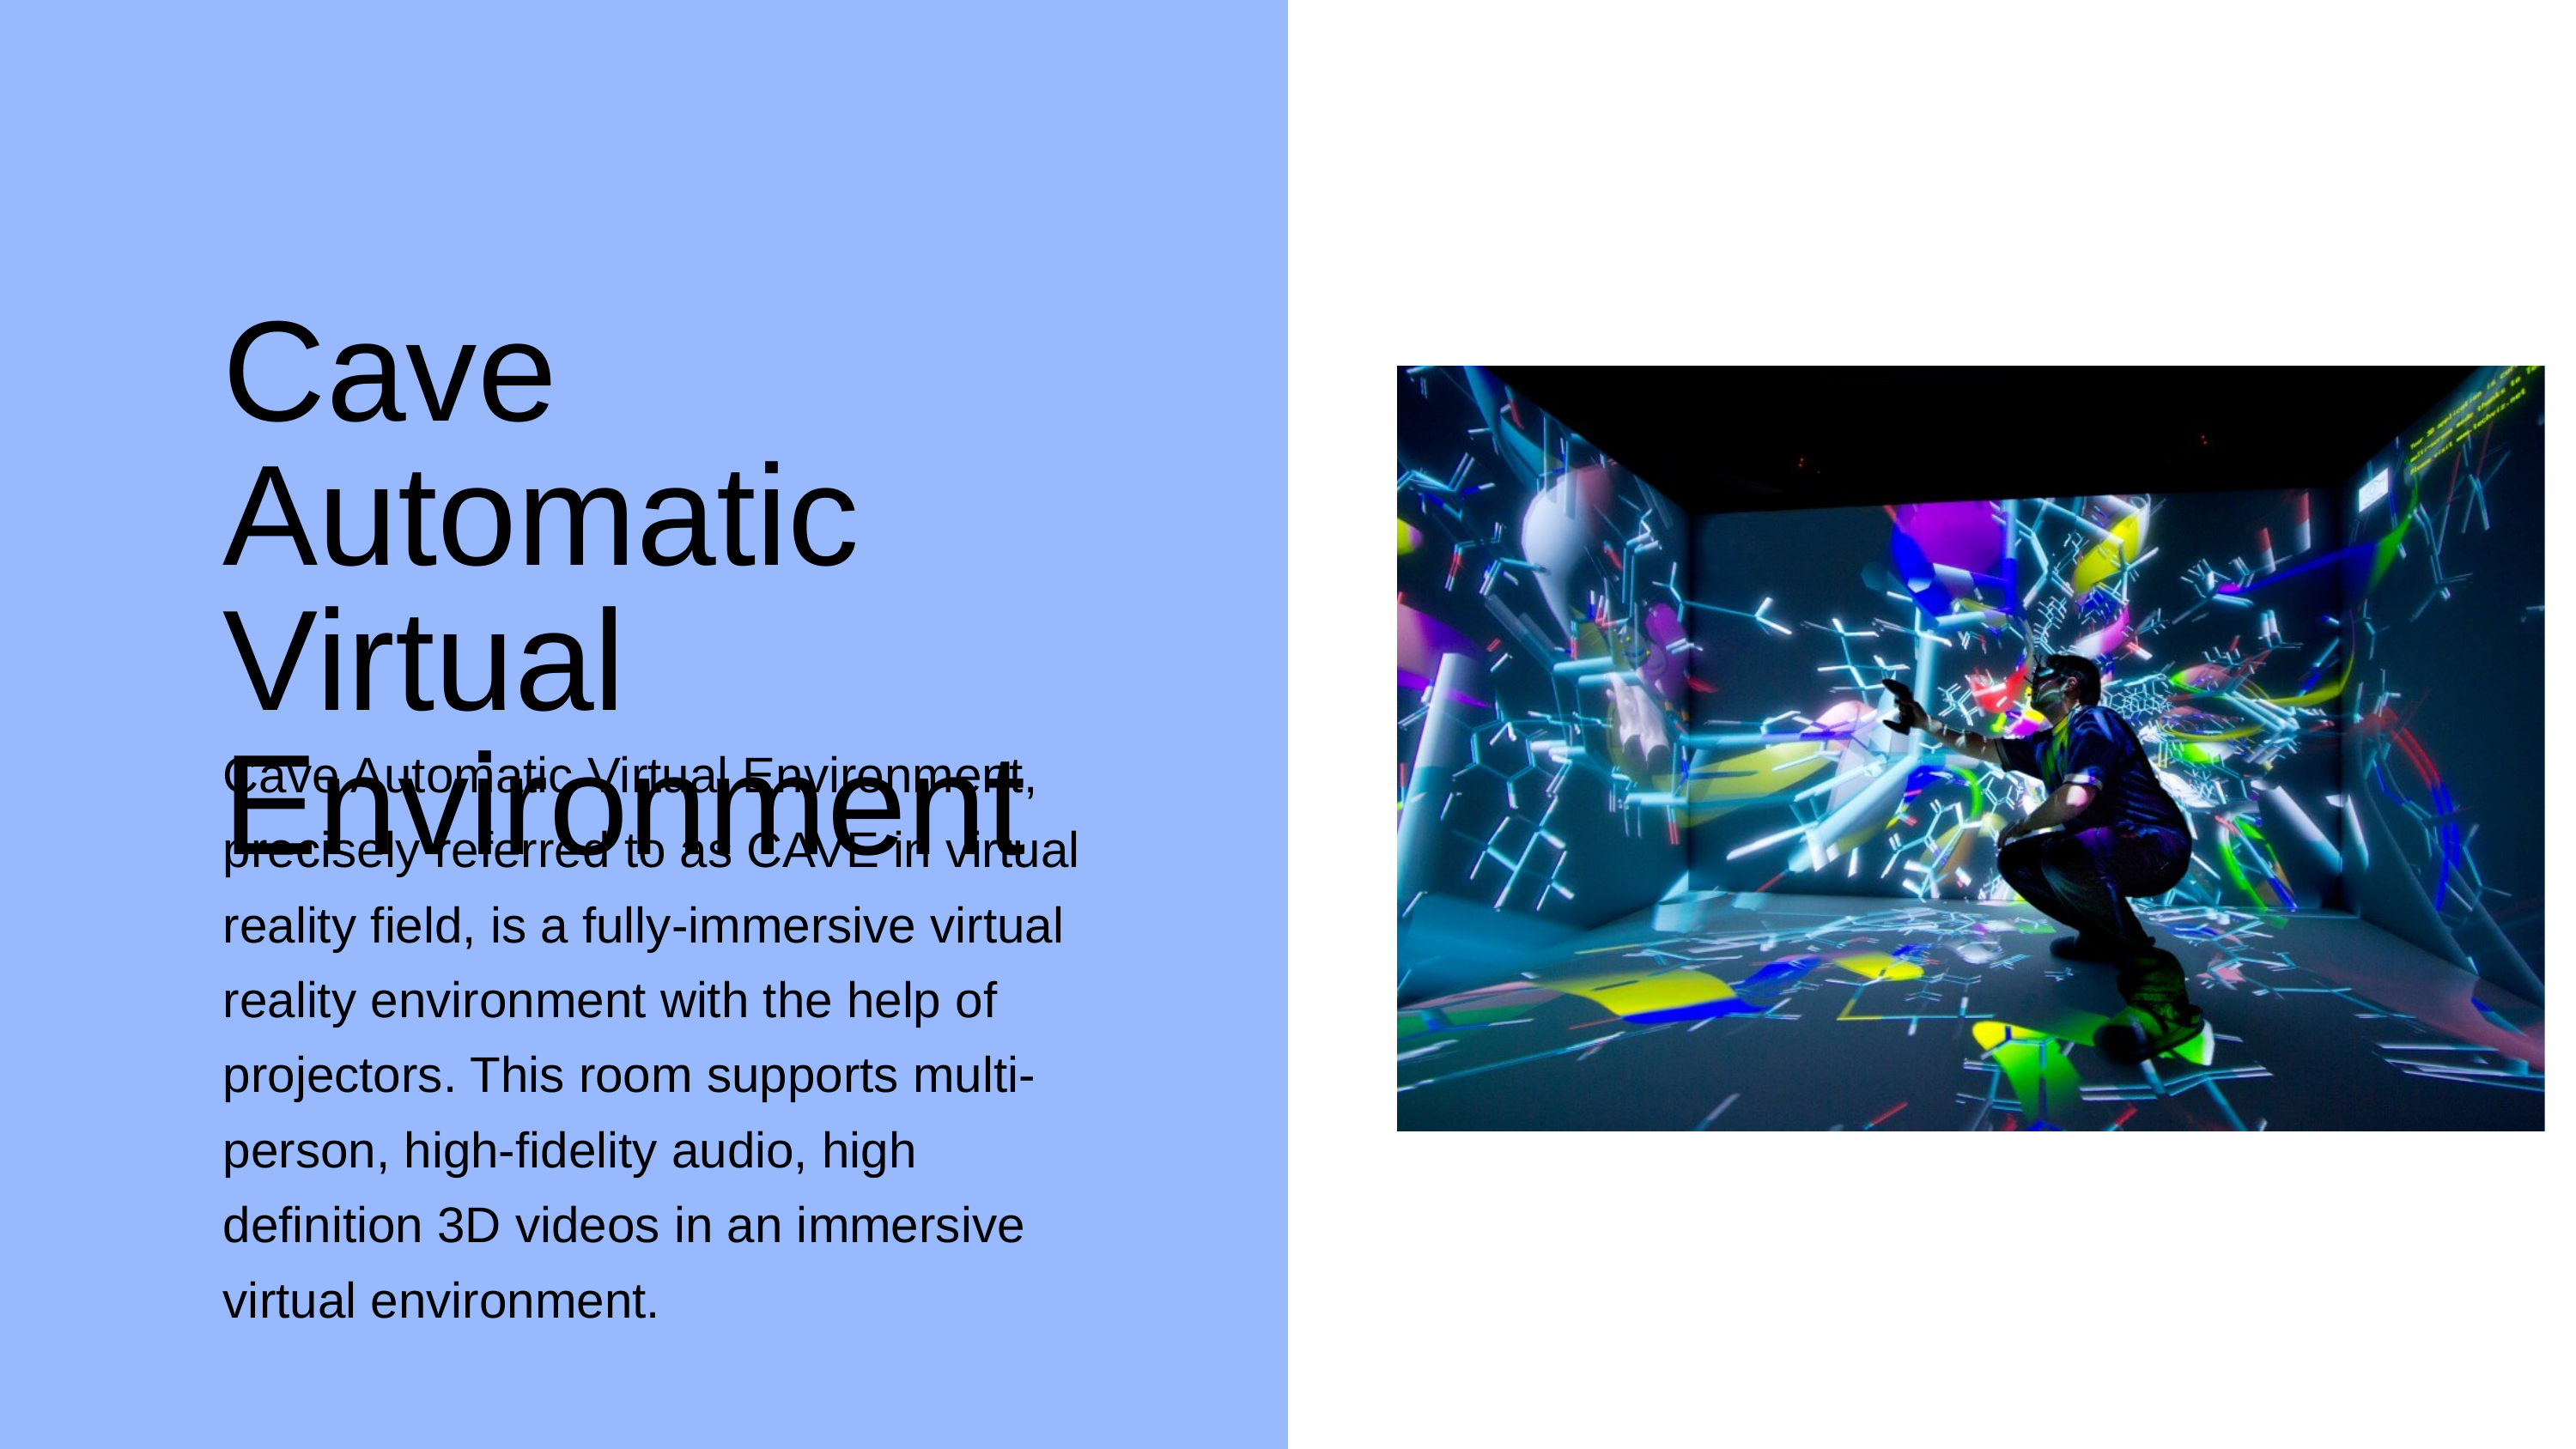

Cave Automatic Virtual Environment

Cave Automatic Virtual Environment, precisely referred to as CAVE in virtual reality field, is a fully-immersive virtual reality environment with the help of projectors. This room supports multi-person, high-fidelity audio, high definition 3D videos in an immersive virtual environment.